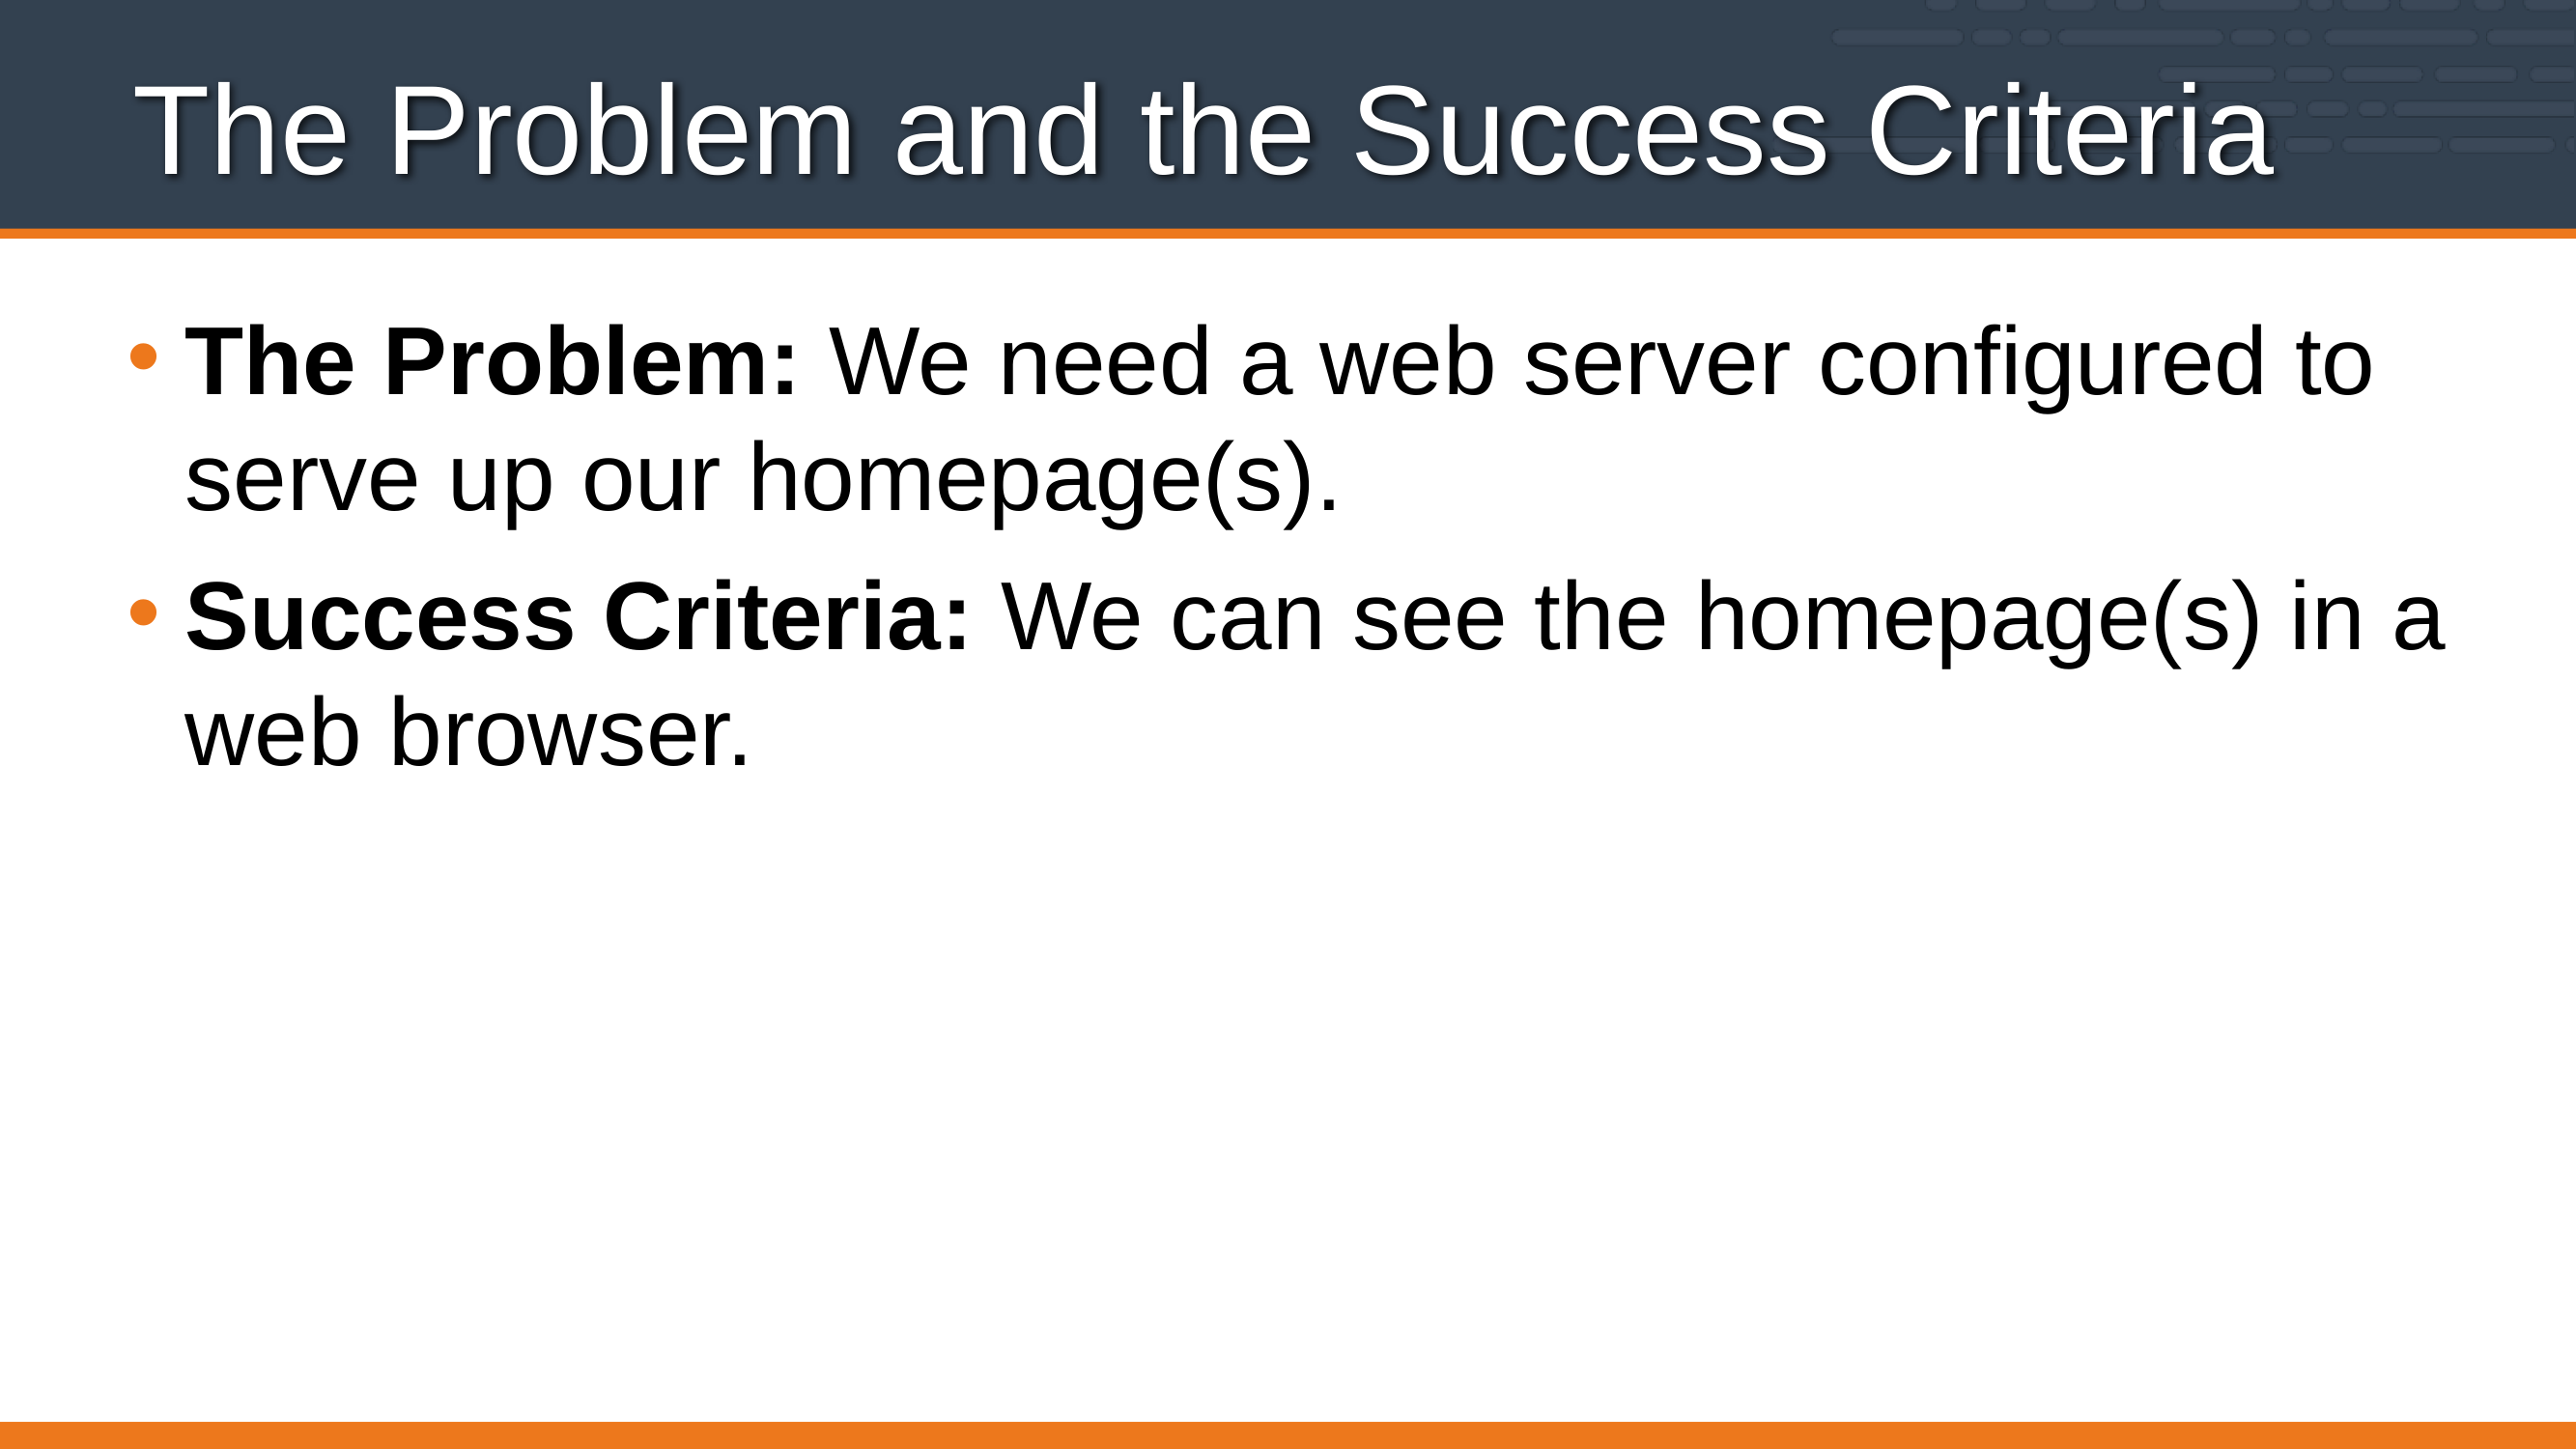

# The Problem and the Success Criteria
The Problem: We need a web server configured to serve up our homepage(s).
Success Criteria: We can see the homepage(s) in a web browser.